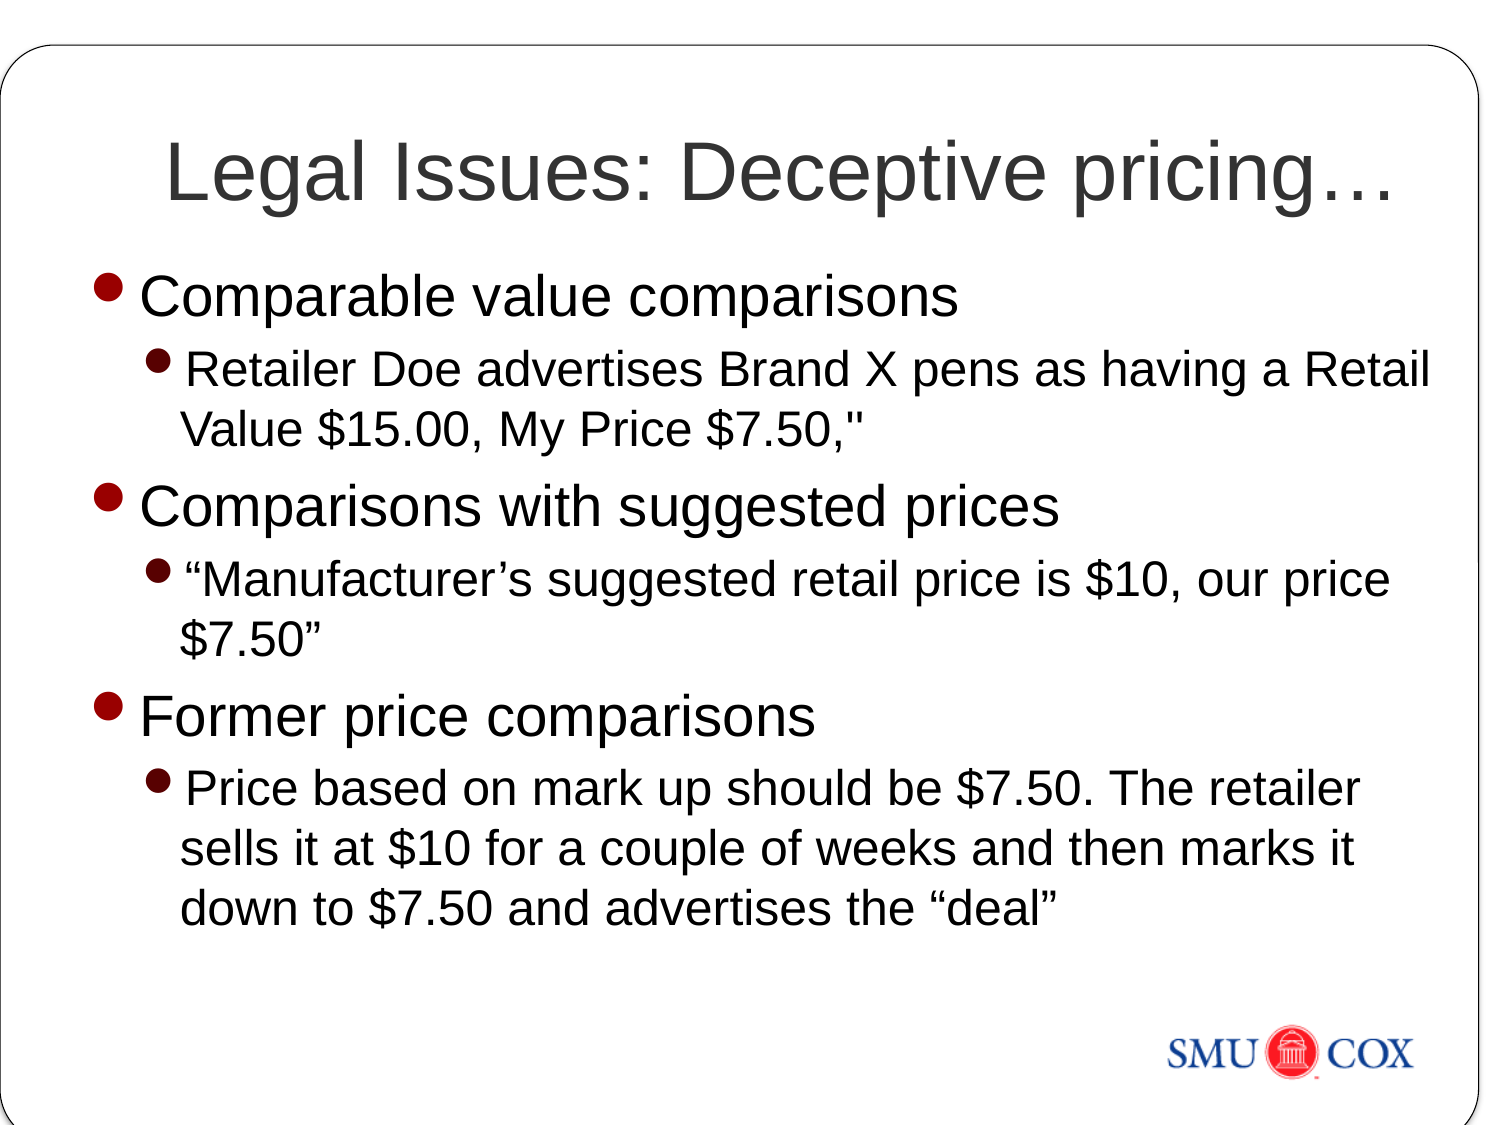

# Legal Issues: Deceptive pricing…
Comparable value comparisons
Retailer Doe advertises Brand X pens as having a Retail Value $15.00, My Price $7.50,''
Comparisons with suggested prices
“Manufacturer’s suggested retail price is $10, our price $7.50”
Former price comparisons
Price based on mark up should be $7.50. The retailer sells it at $10 for a couple of weeks and then marks it down to $7.50 and advertises the “deal”